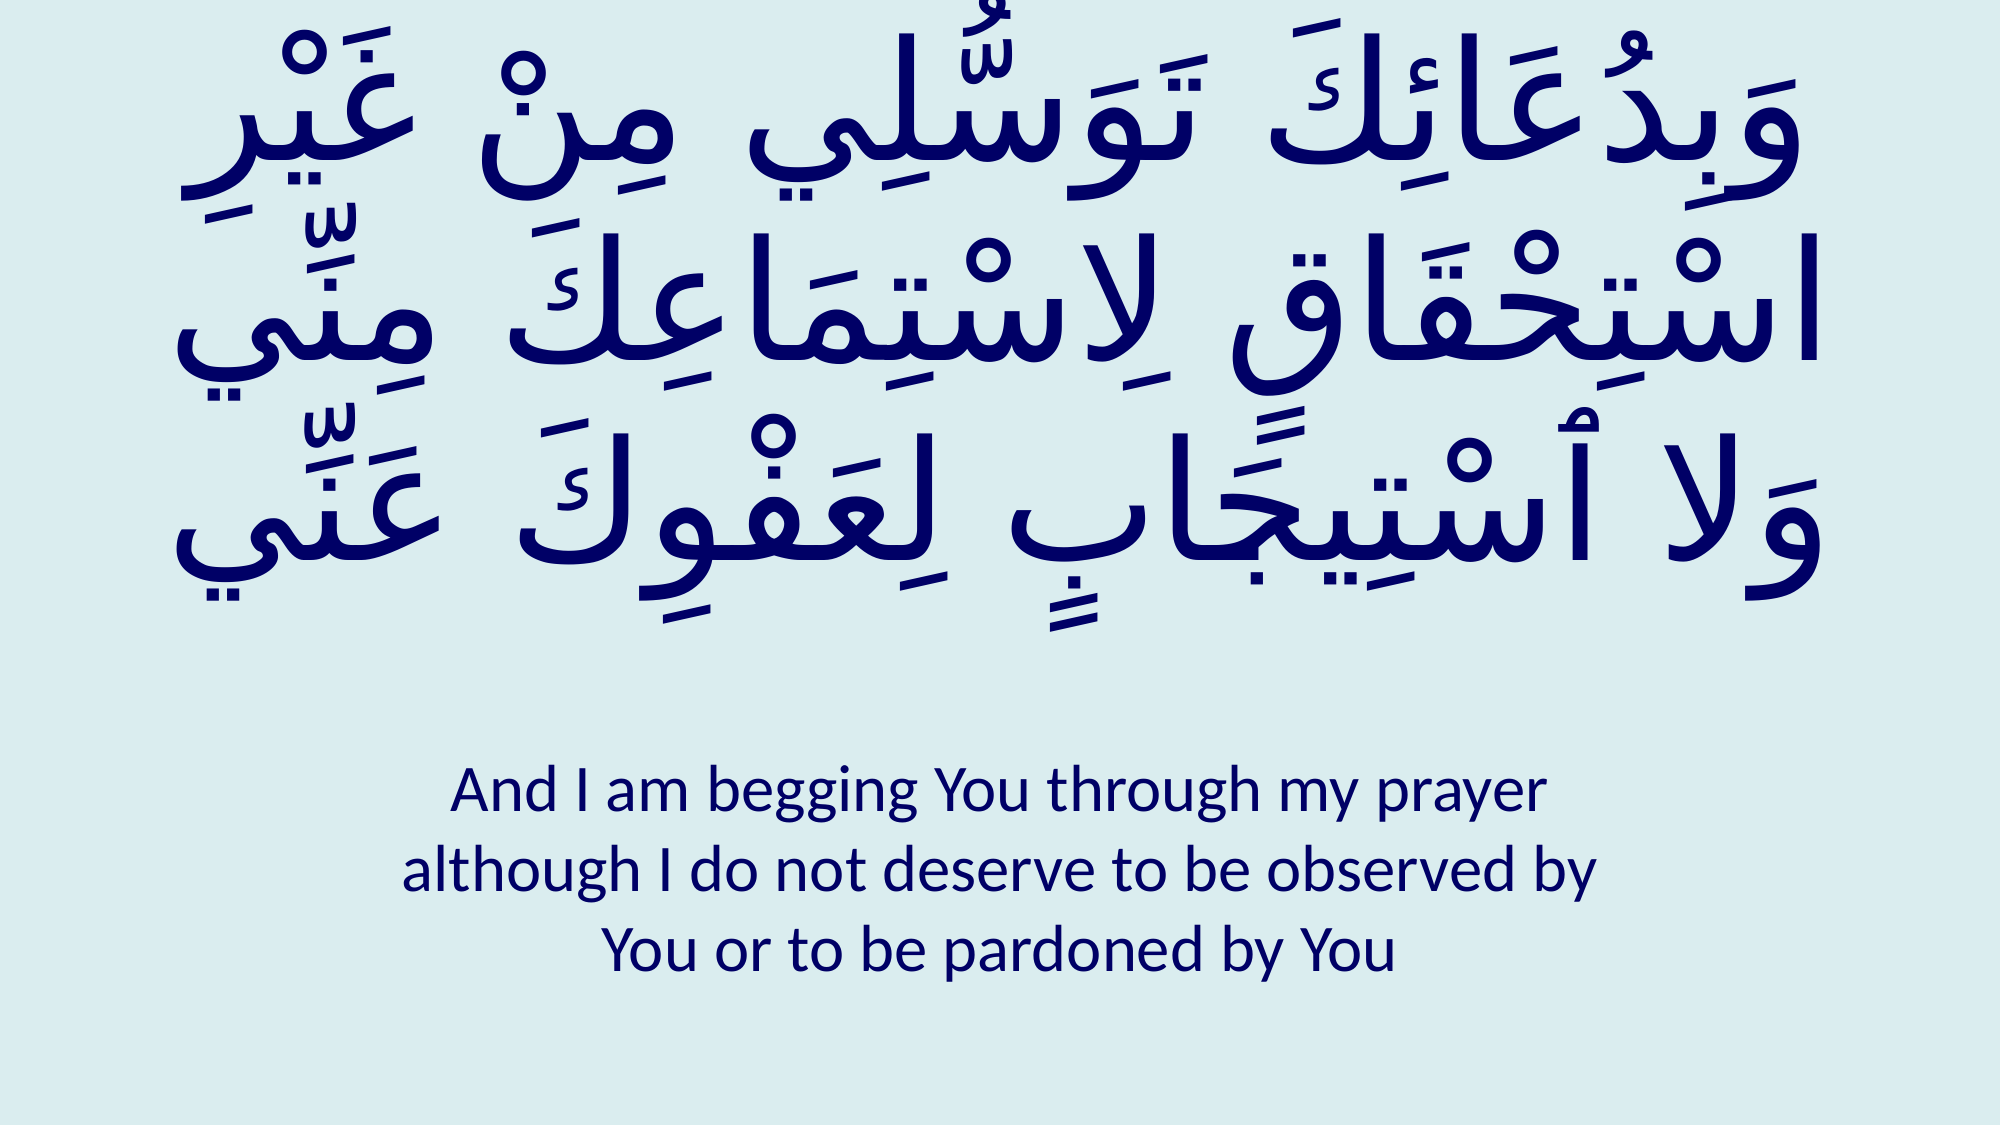

# وَبِدُعَائِكَ تَوَسُّلِي مِنْ غَيْرِ اسْتِحْقَاقٍ لِاسْتِمَاعِكَ مِنِّي وَلا ٱسْتِيجَابٍ لِعَفْوِكَ عَنِّي
And I am begging You through my prayer although I do not deserve to be observed by You or to be pardoned by You